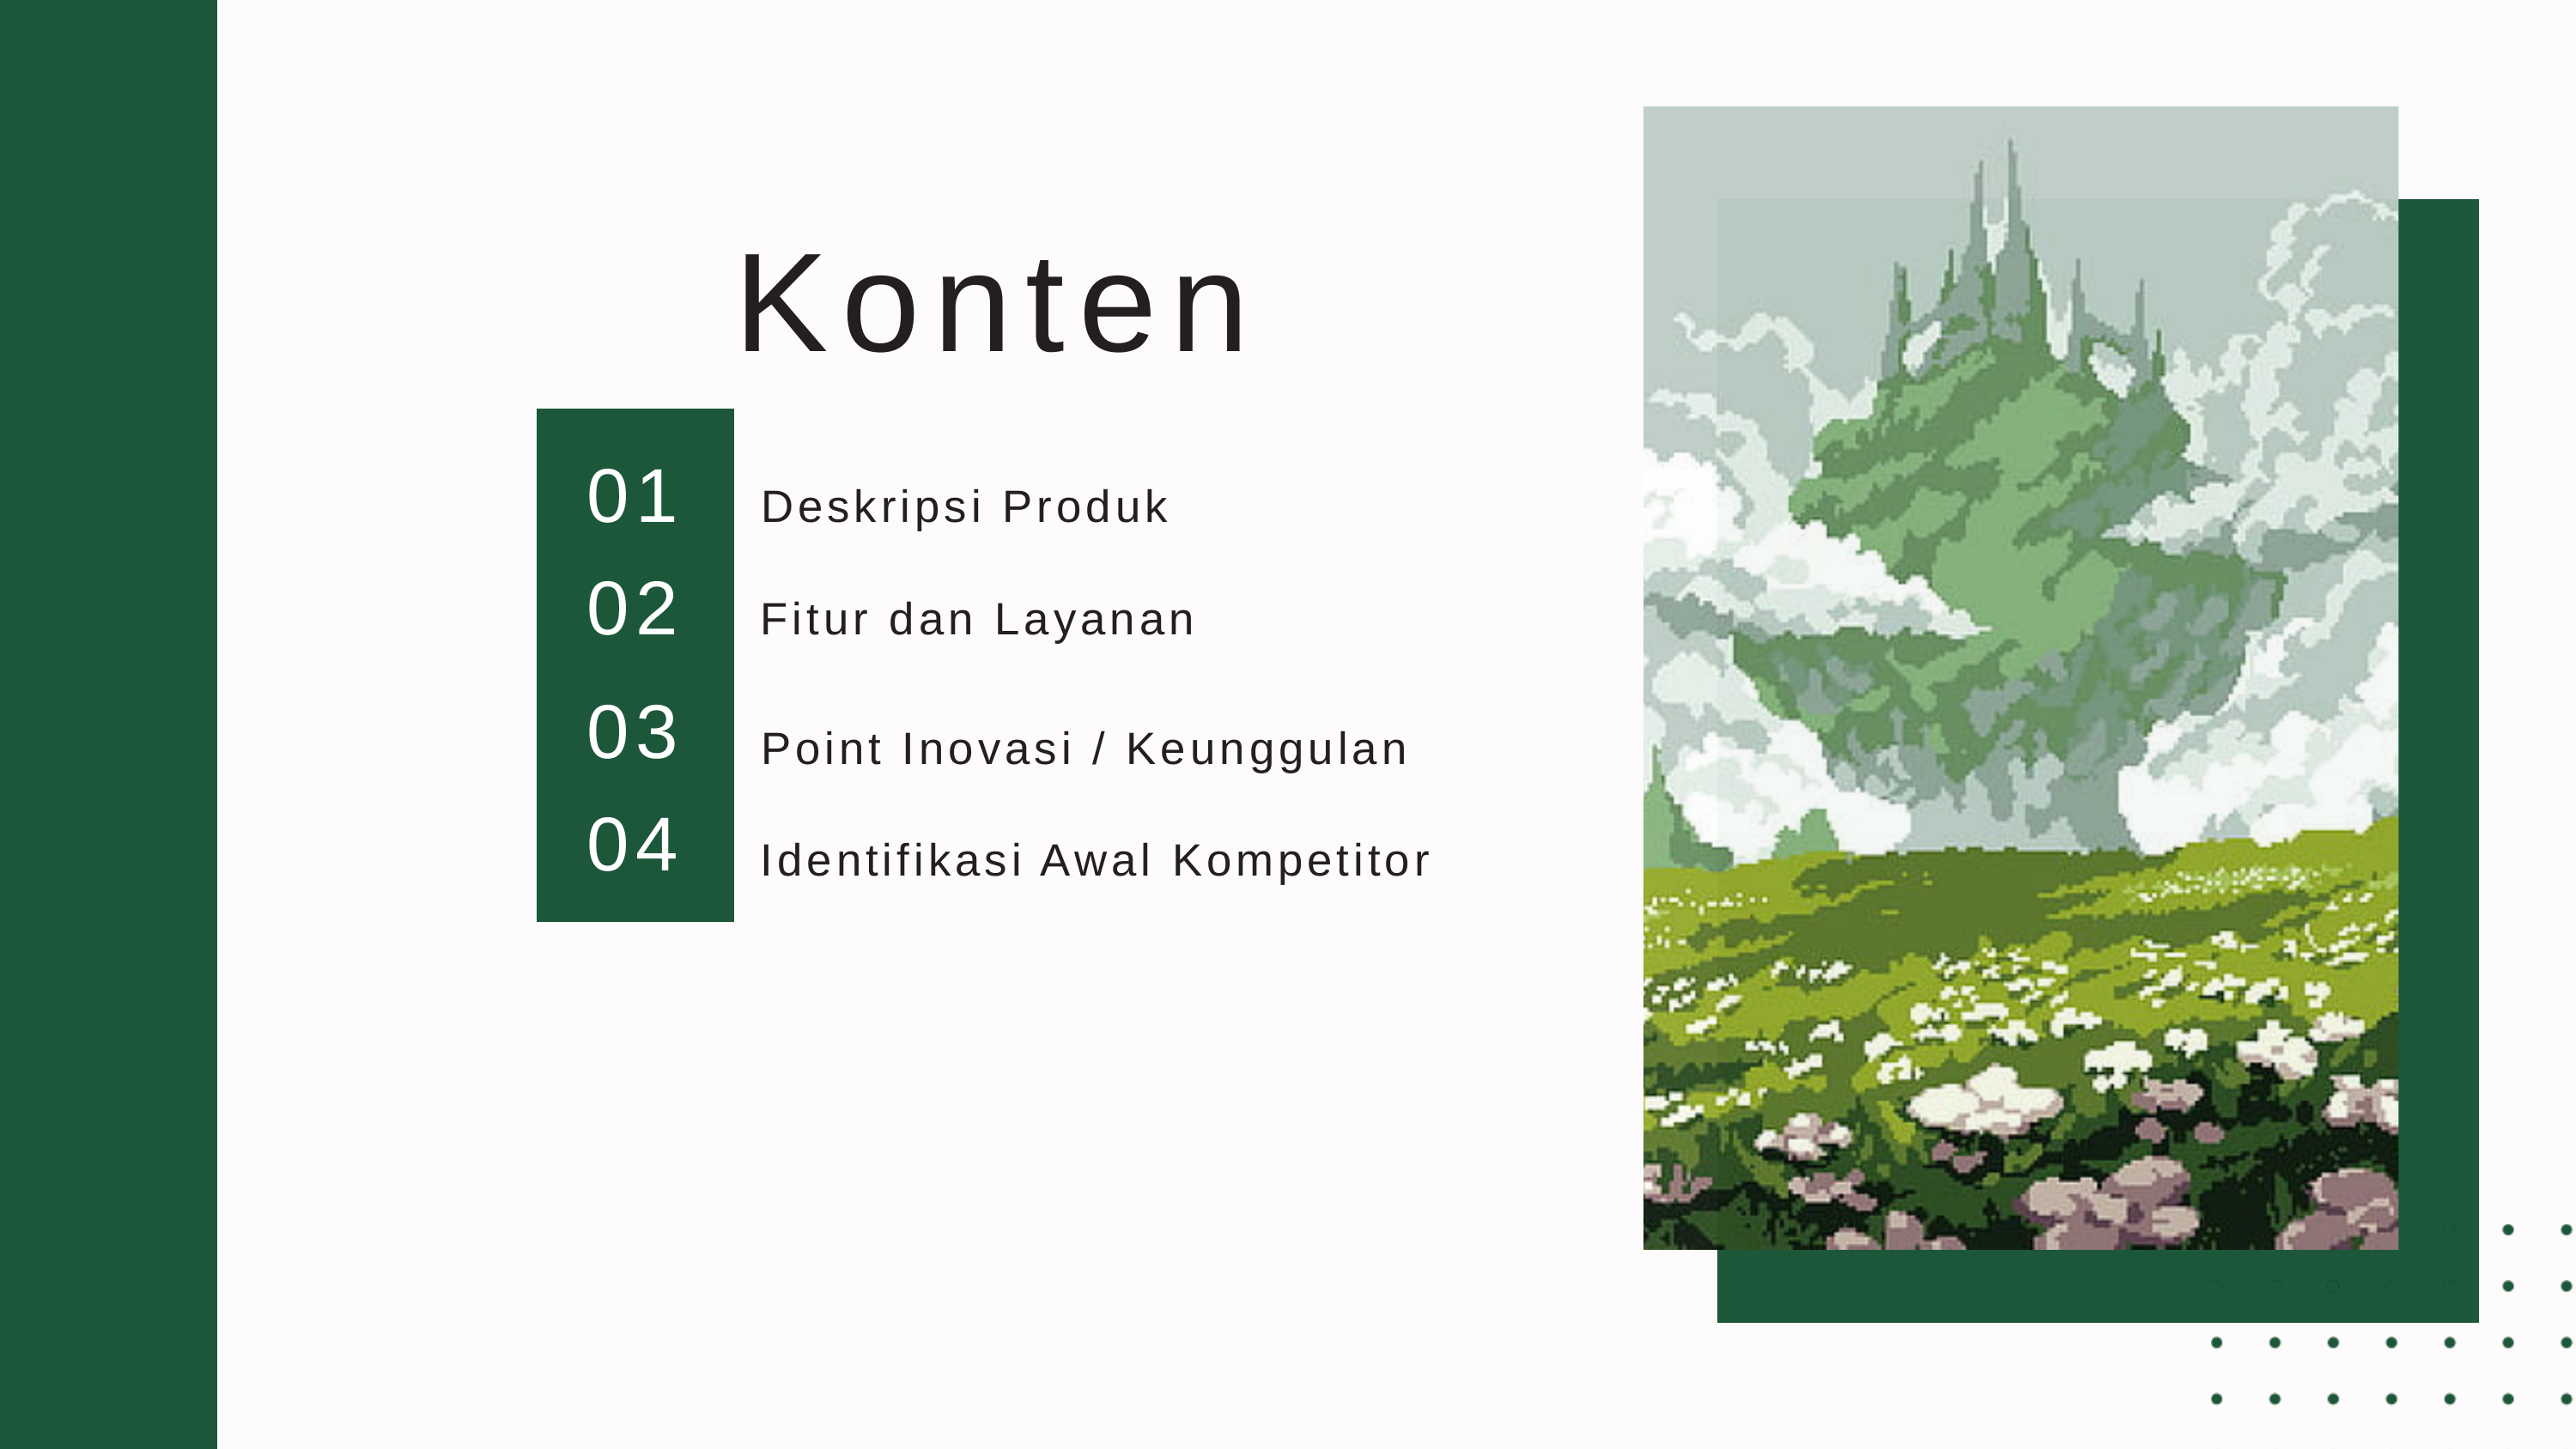

Konten

01
Deskripsi Produk
02
Fitur dan Layanan
03
Point Inovasi / Keunggulan
04
Identifikasi Awal Kompetitor